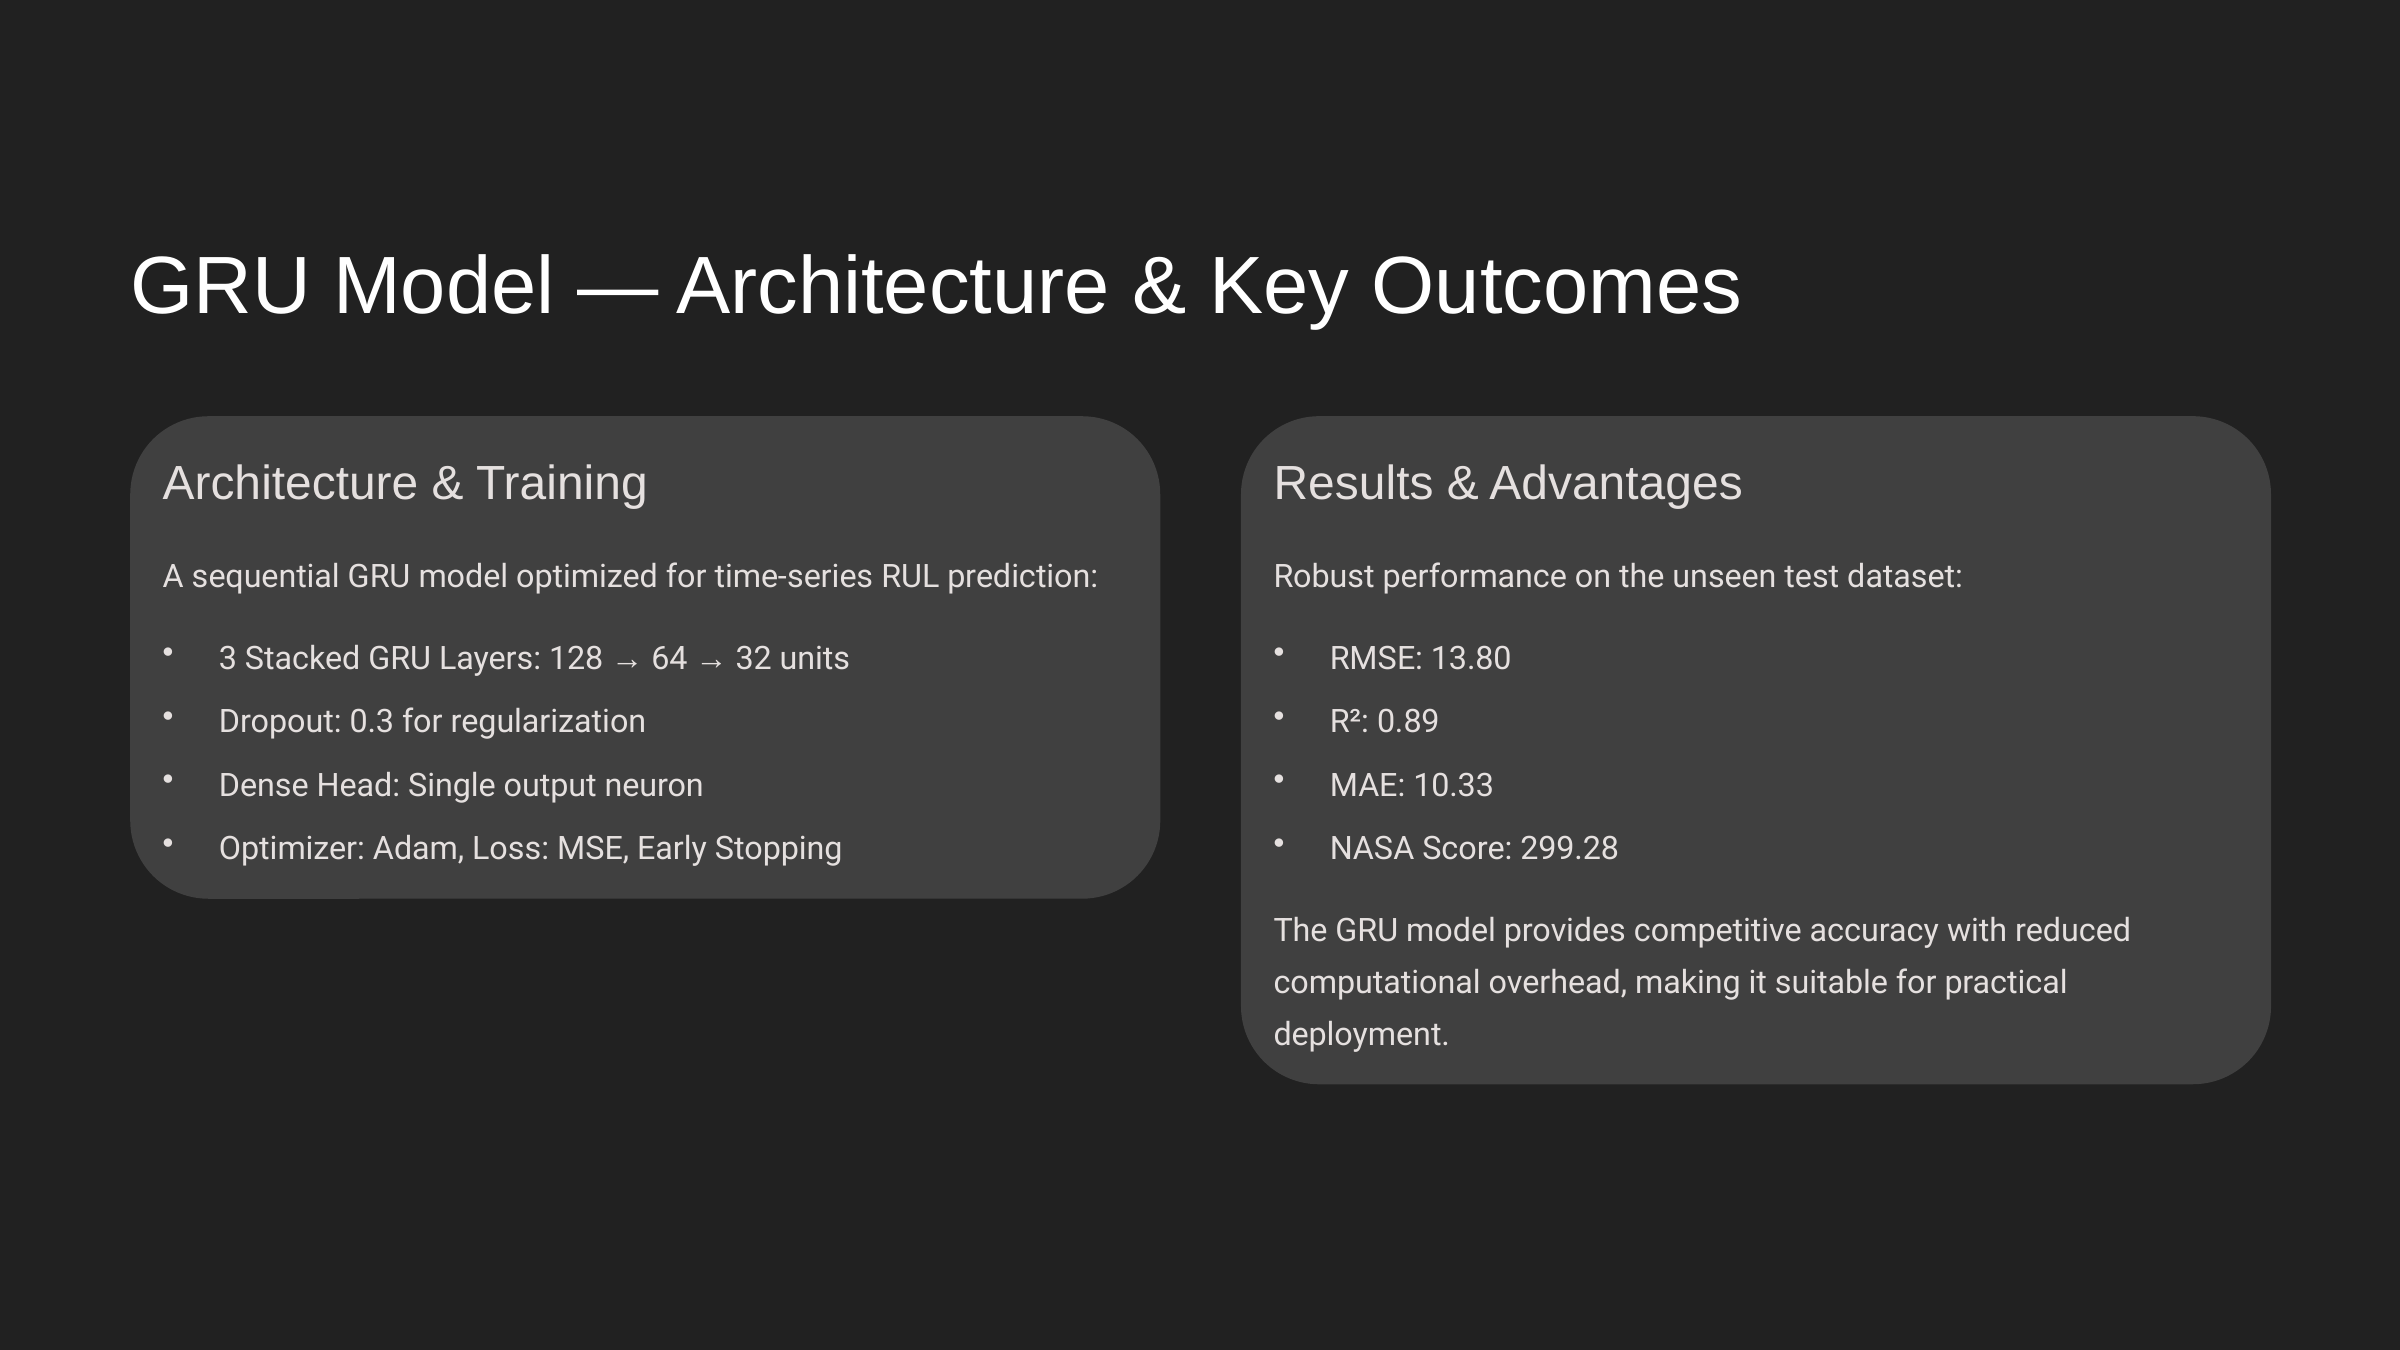

GRU Model — Architecture & Key Outcomes

Architecture & Training
Results & Advantages
A sequential GRU model optimized for time-series RUL prediction:
Robust performance on the unseen test dataset:
3 Stacked GRU Layers: 128 → 64 → 32 units
RMSE: 13.80
Dropout: 0.3 for regularization
R²: 0.89
Dense Head: Single output neuron
MAE: 10.33
Optimizer: Adam, Loss: MSE, Early Stopping
NASA Score: 299.28
The GRU model provides competitive accuracy with reduced computational overhead, making it suitable for practical deployment.